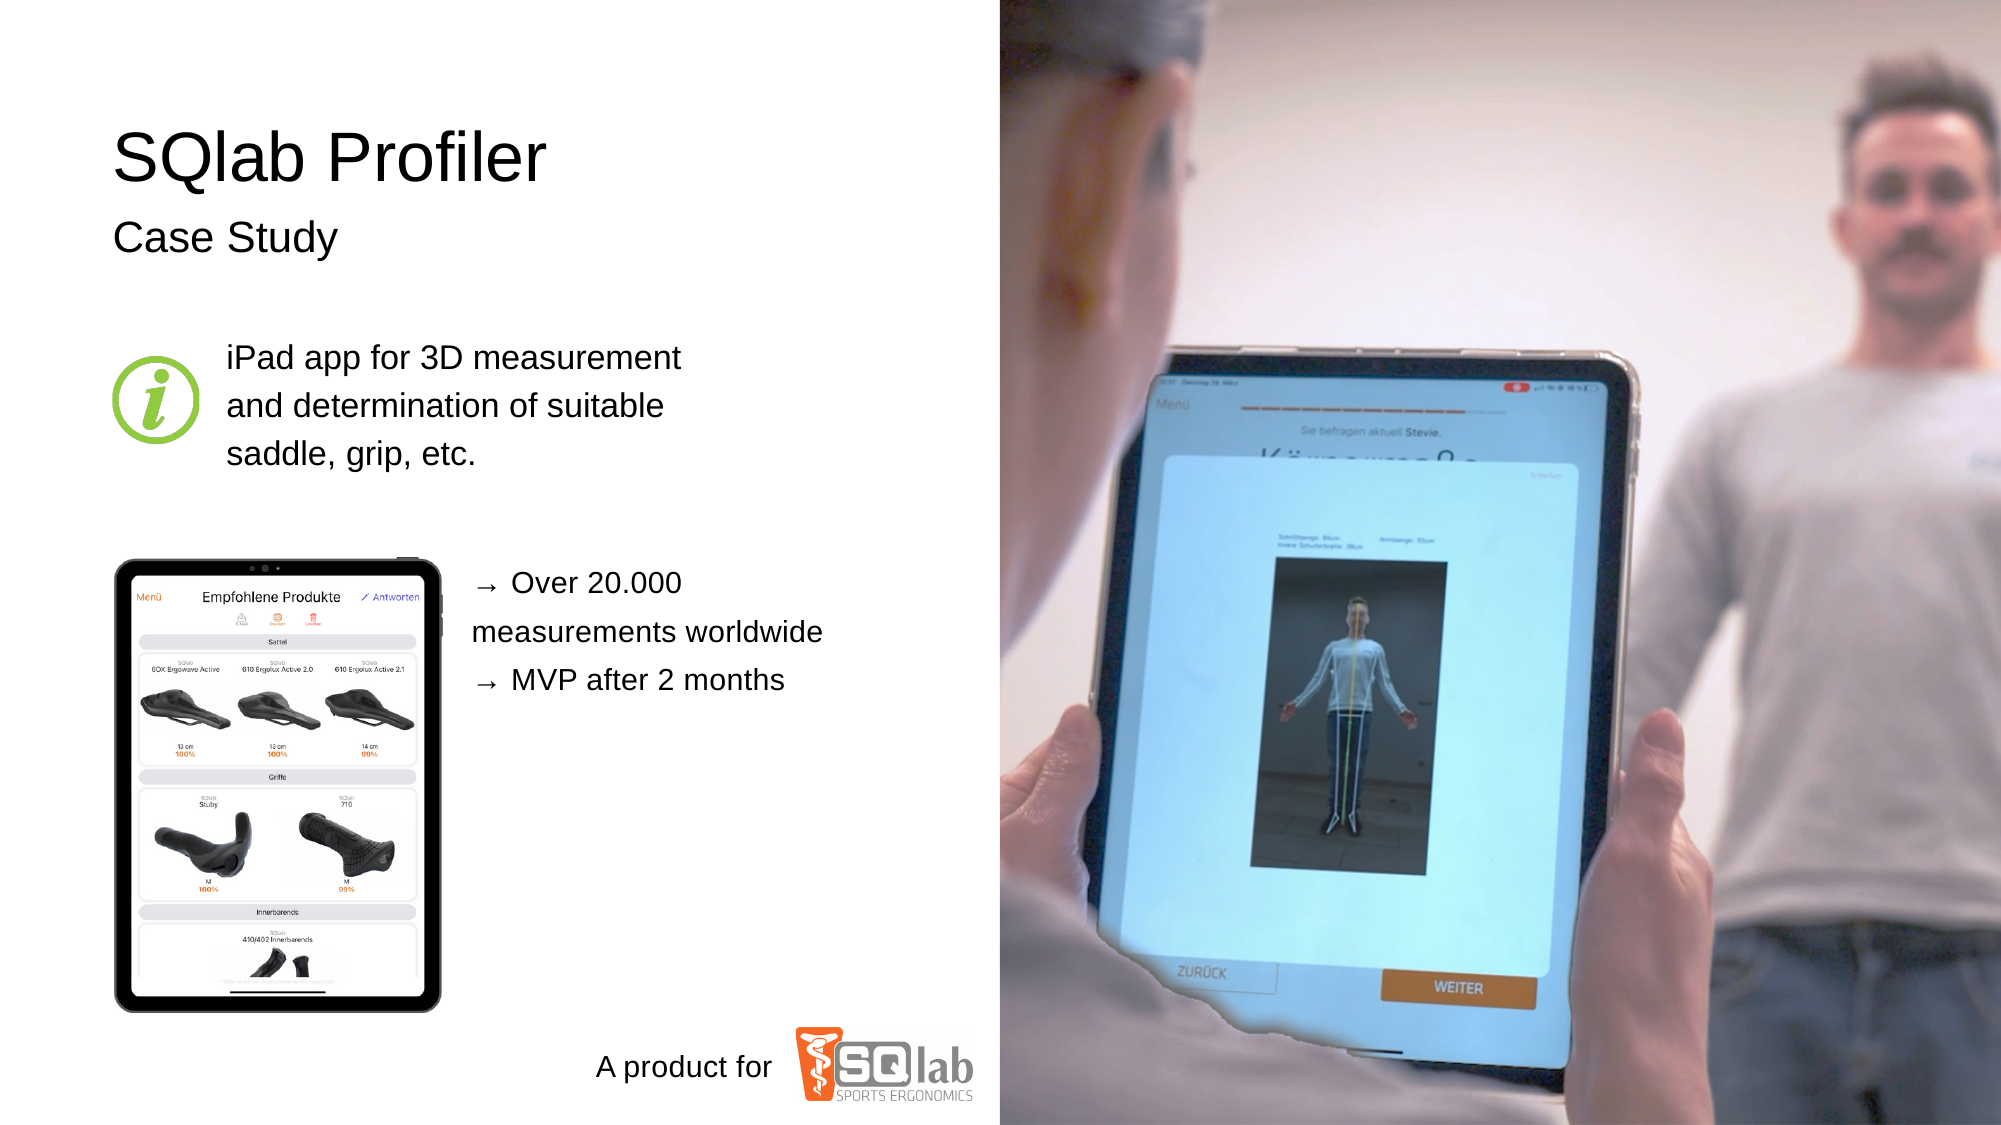

SQlab Profiler
Case Study
iPad app for 3D measurement and determination of suitable saddle, grip, etc.

→ Over 20.000 measurements worldwide
→ MVP after 2 months

A product for